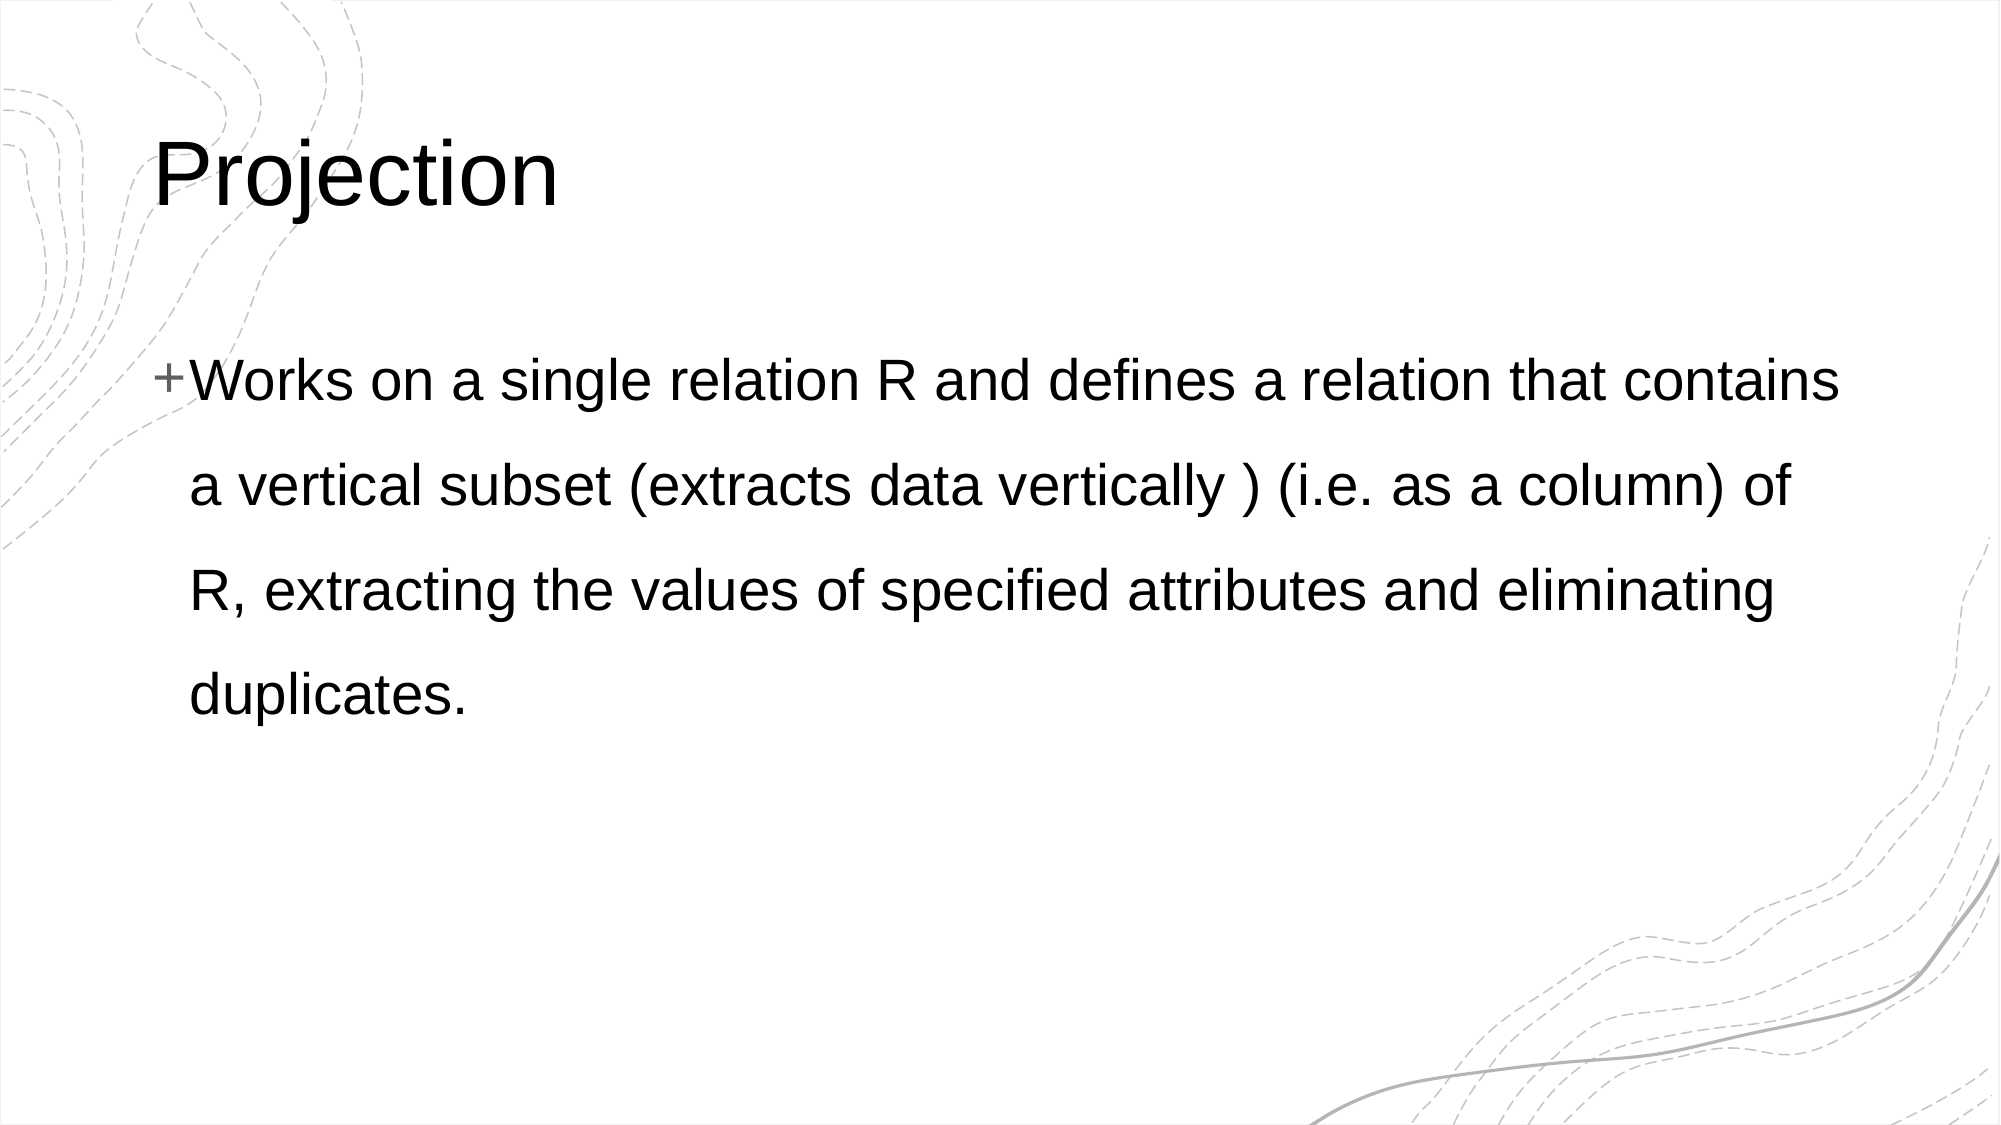

# Projection
Works on a single relation R and defines a relation that contains a vertical subset (extracts data vertically ) (i.e. as a column) of R, extracting the values of specified attributes and eliminating duplicates.